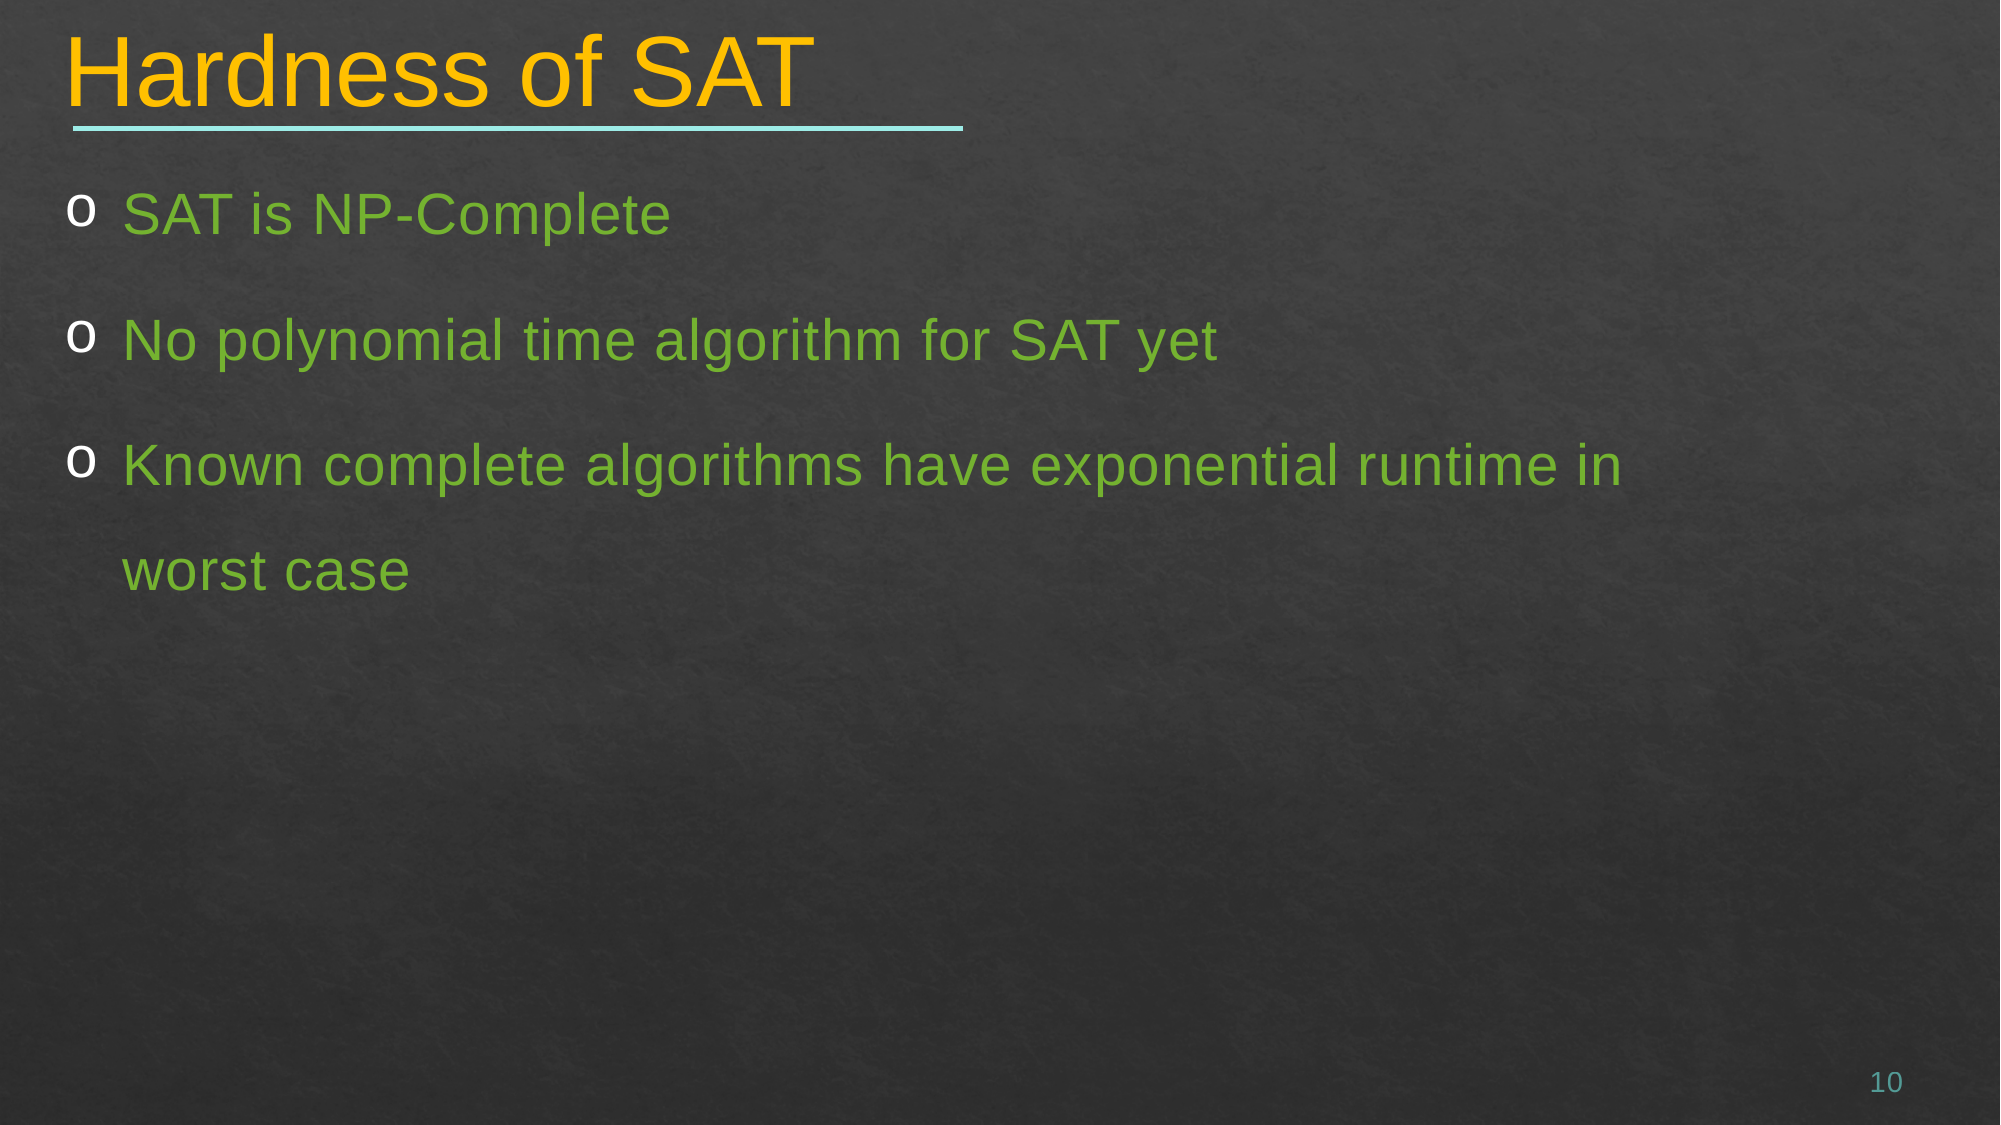

# Hardness of SAT
SAT is NP-Complete
No polynomial time algorithm for SAT yet
Known complete algorithms have exponential runtime in worst case
10